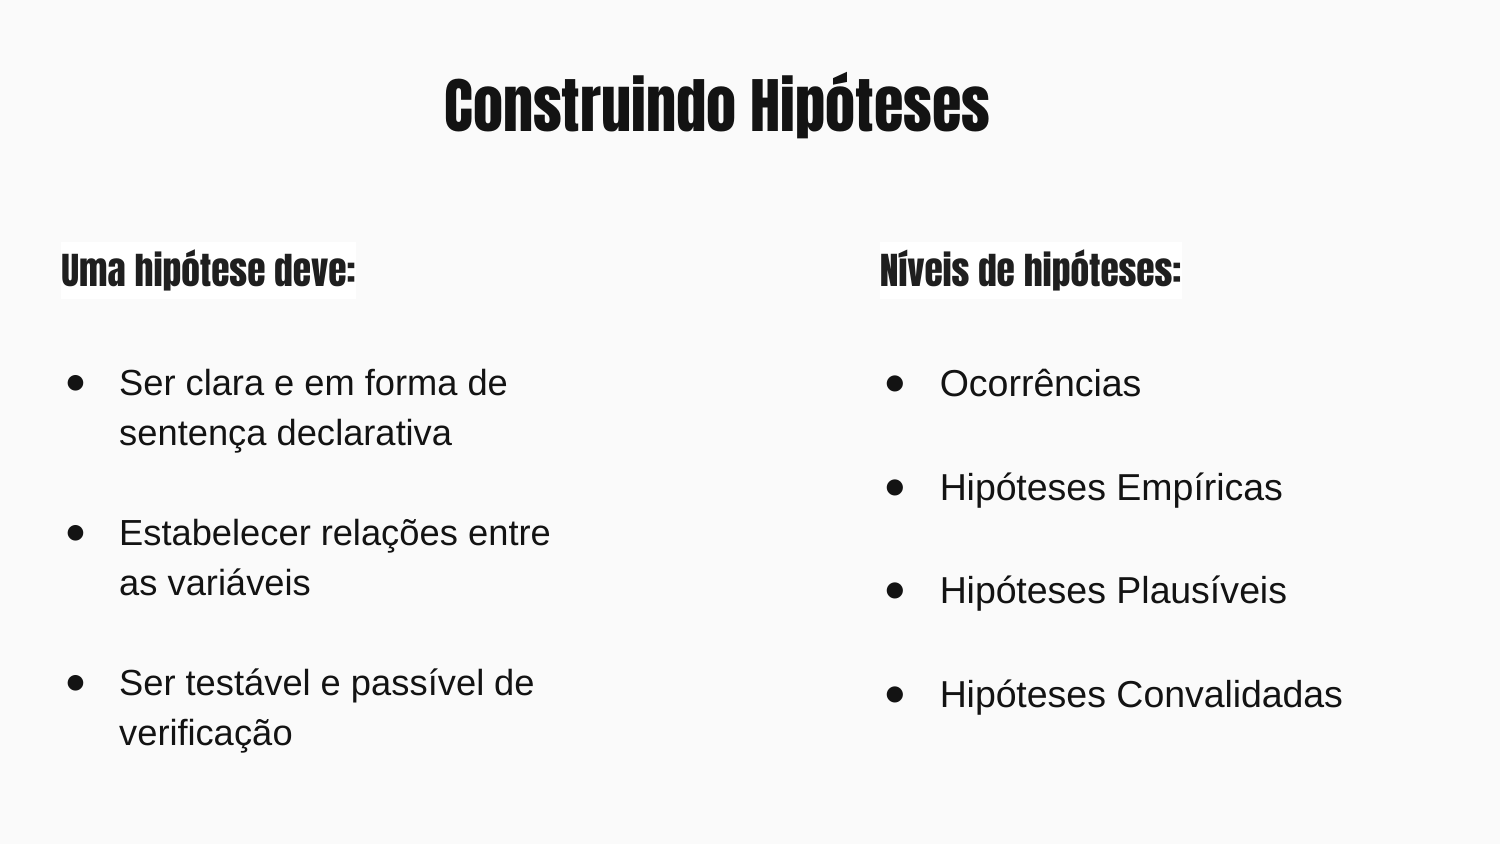

# Construindo Hipóteses
Uma hipótese deve:
Níveis de hipóteses:
Ser clara e em forma de sentença declarativa

Estabelecer relações entre as variáveis

Ser testável e passível de verificação
Ocorrências

Hipóteses Empíricas

Hipóteses Plausíveis

Hipóteses Convalidadas